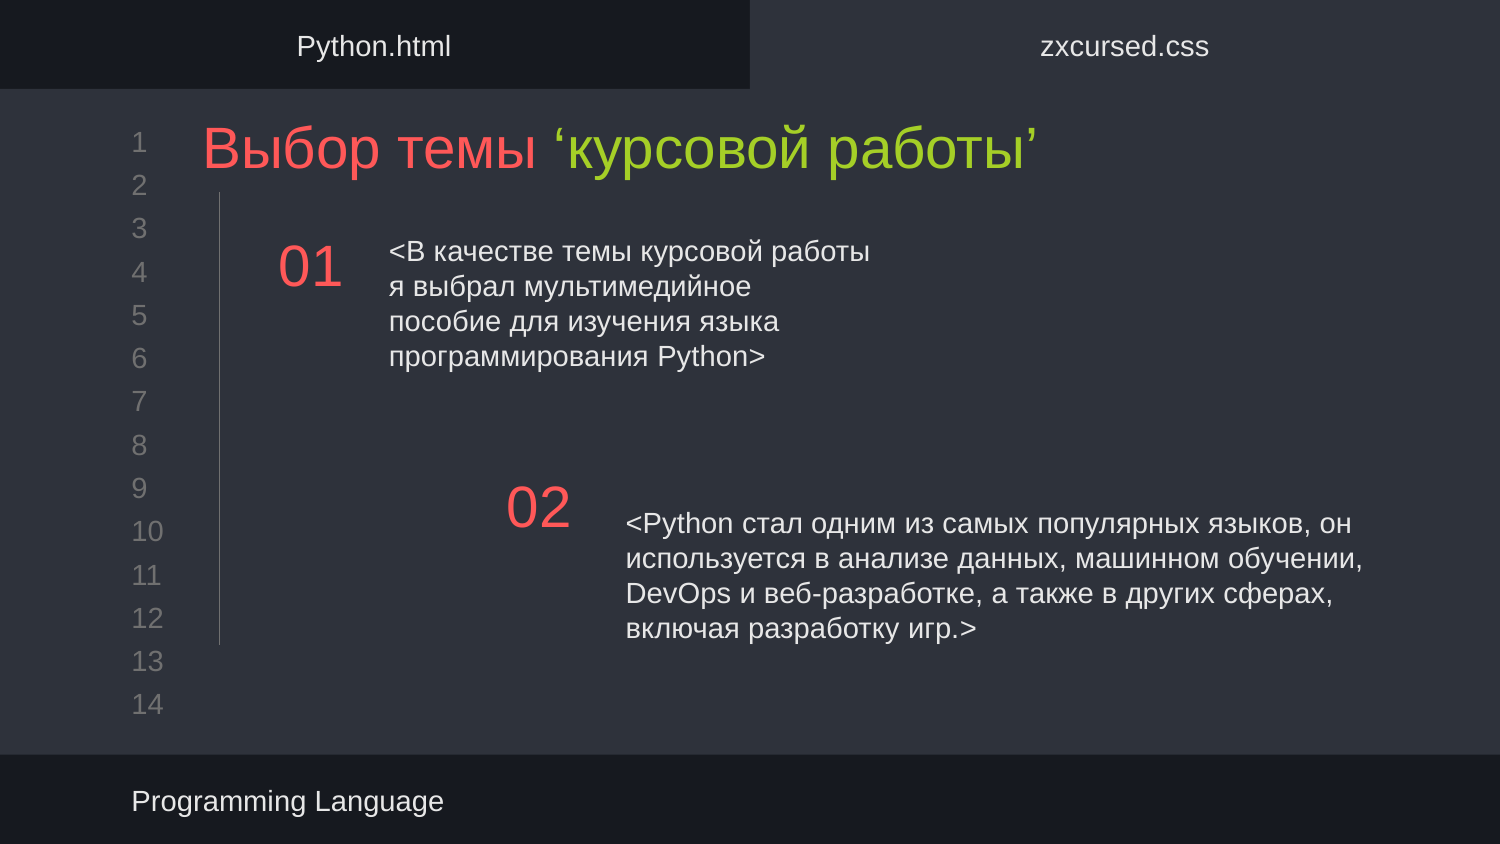

Python.html
zxcursed.css
Выбор темы ‘курсовой работы’

# 01
<В качестве темы курсовой работы я выбрал мультимедийное пособие для изучения языка программирования Python>
02
<Python стал одним из самых популярных языков, он используется в анализе данных, машинном обучении, DevOps и веб-разработке, а также в других сферах, включая разработку игр.>
Programming Language